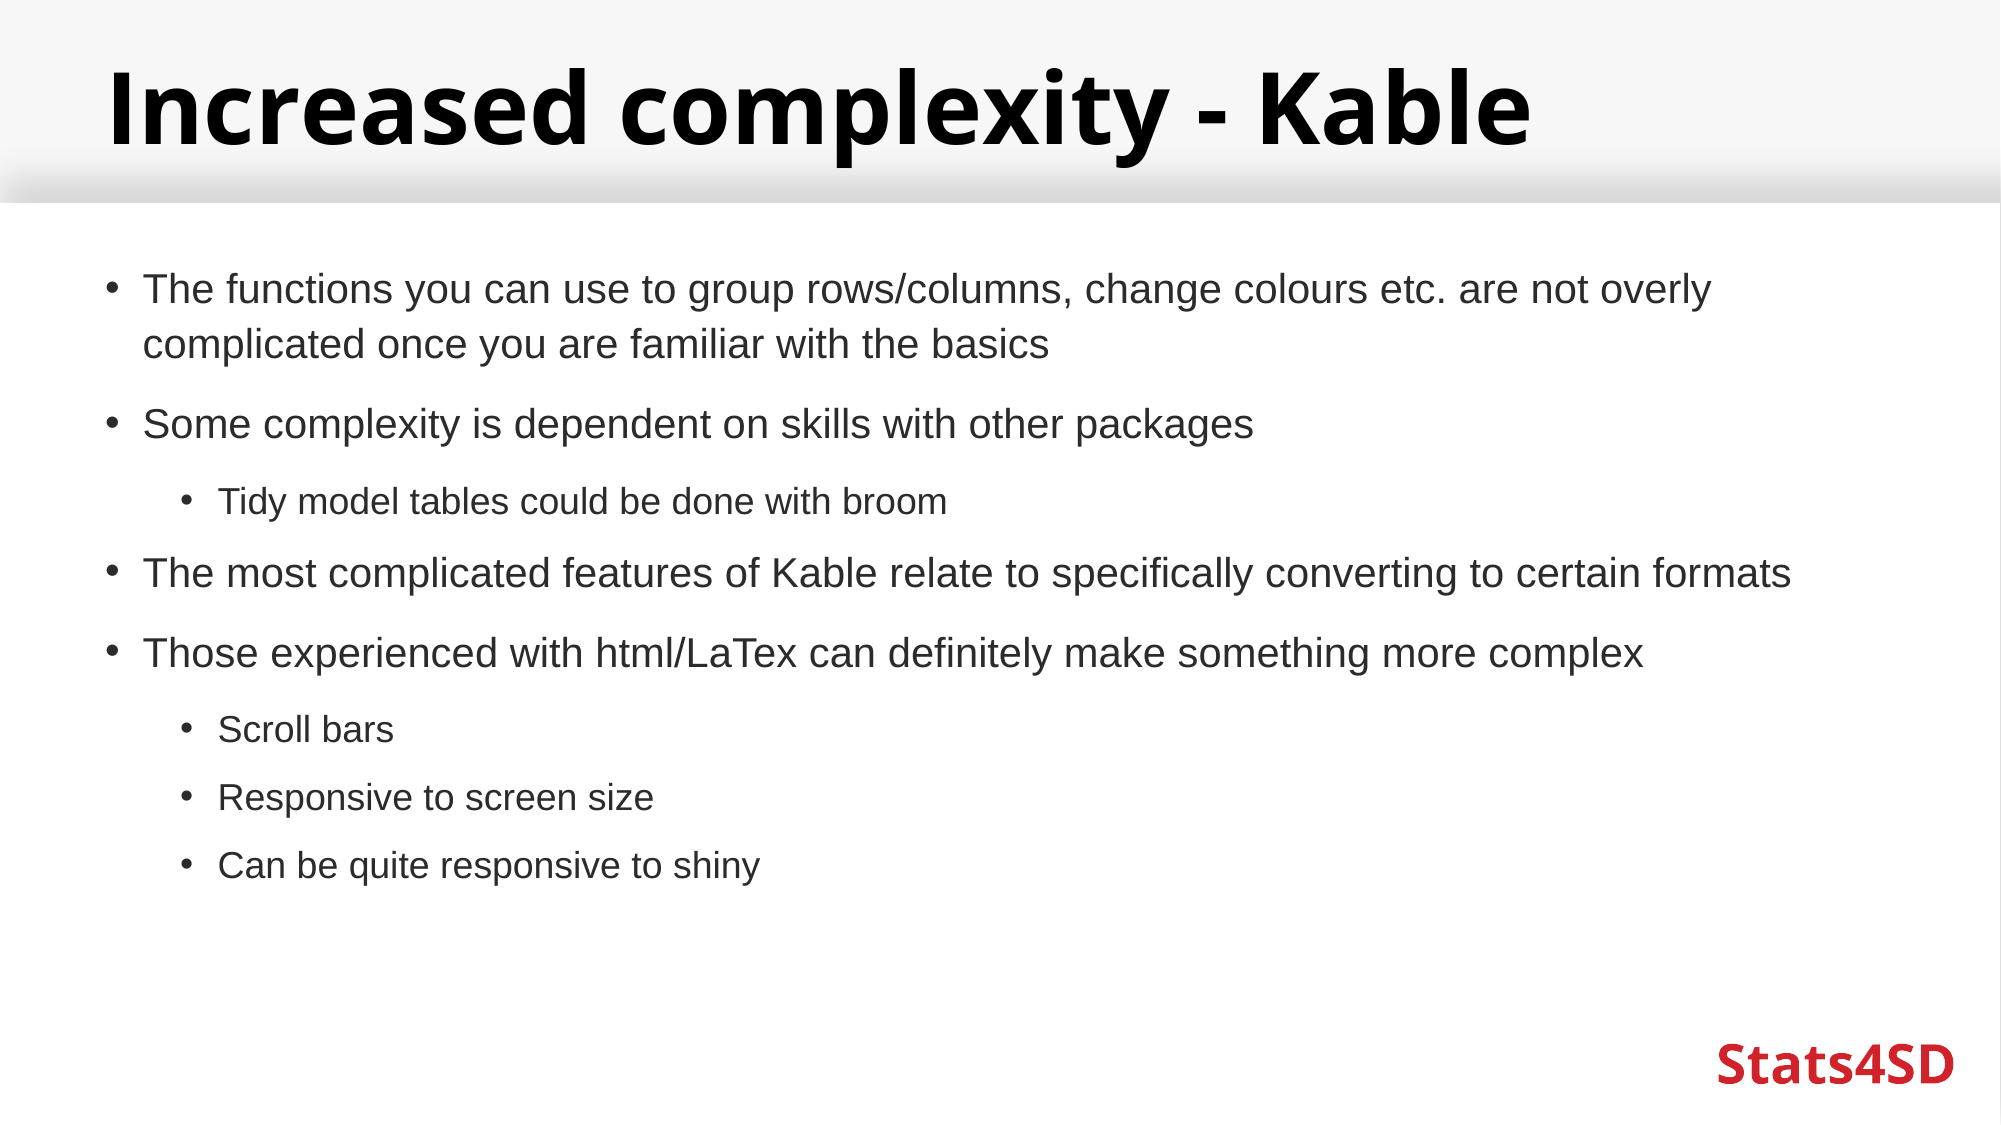

# Increased complexity - Kable
The functions you can use to group rows/columns, change colours etc. are not overly complicated once you are familiar with the basics
Some complexity is dependent on skills with other packages
Tidy model tables could be done with broom
The most complicated features of Kable relate to specifically converting to certain formats
Those experienced with html/LaTex can definitely make something more complex
Scroll bars
Responsive to screen size
Can be quite responsive to shiny